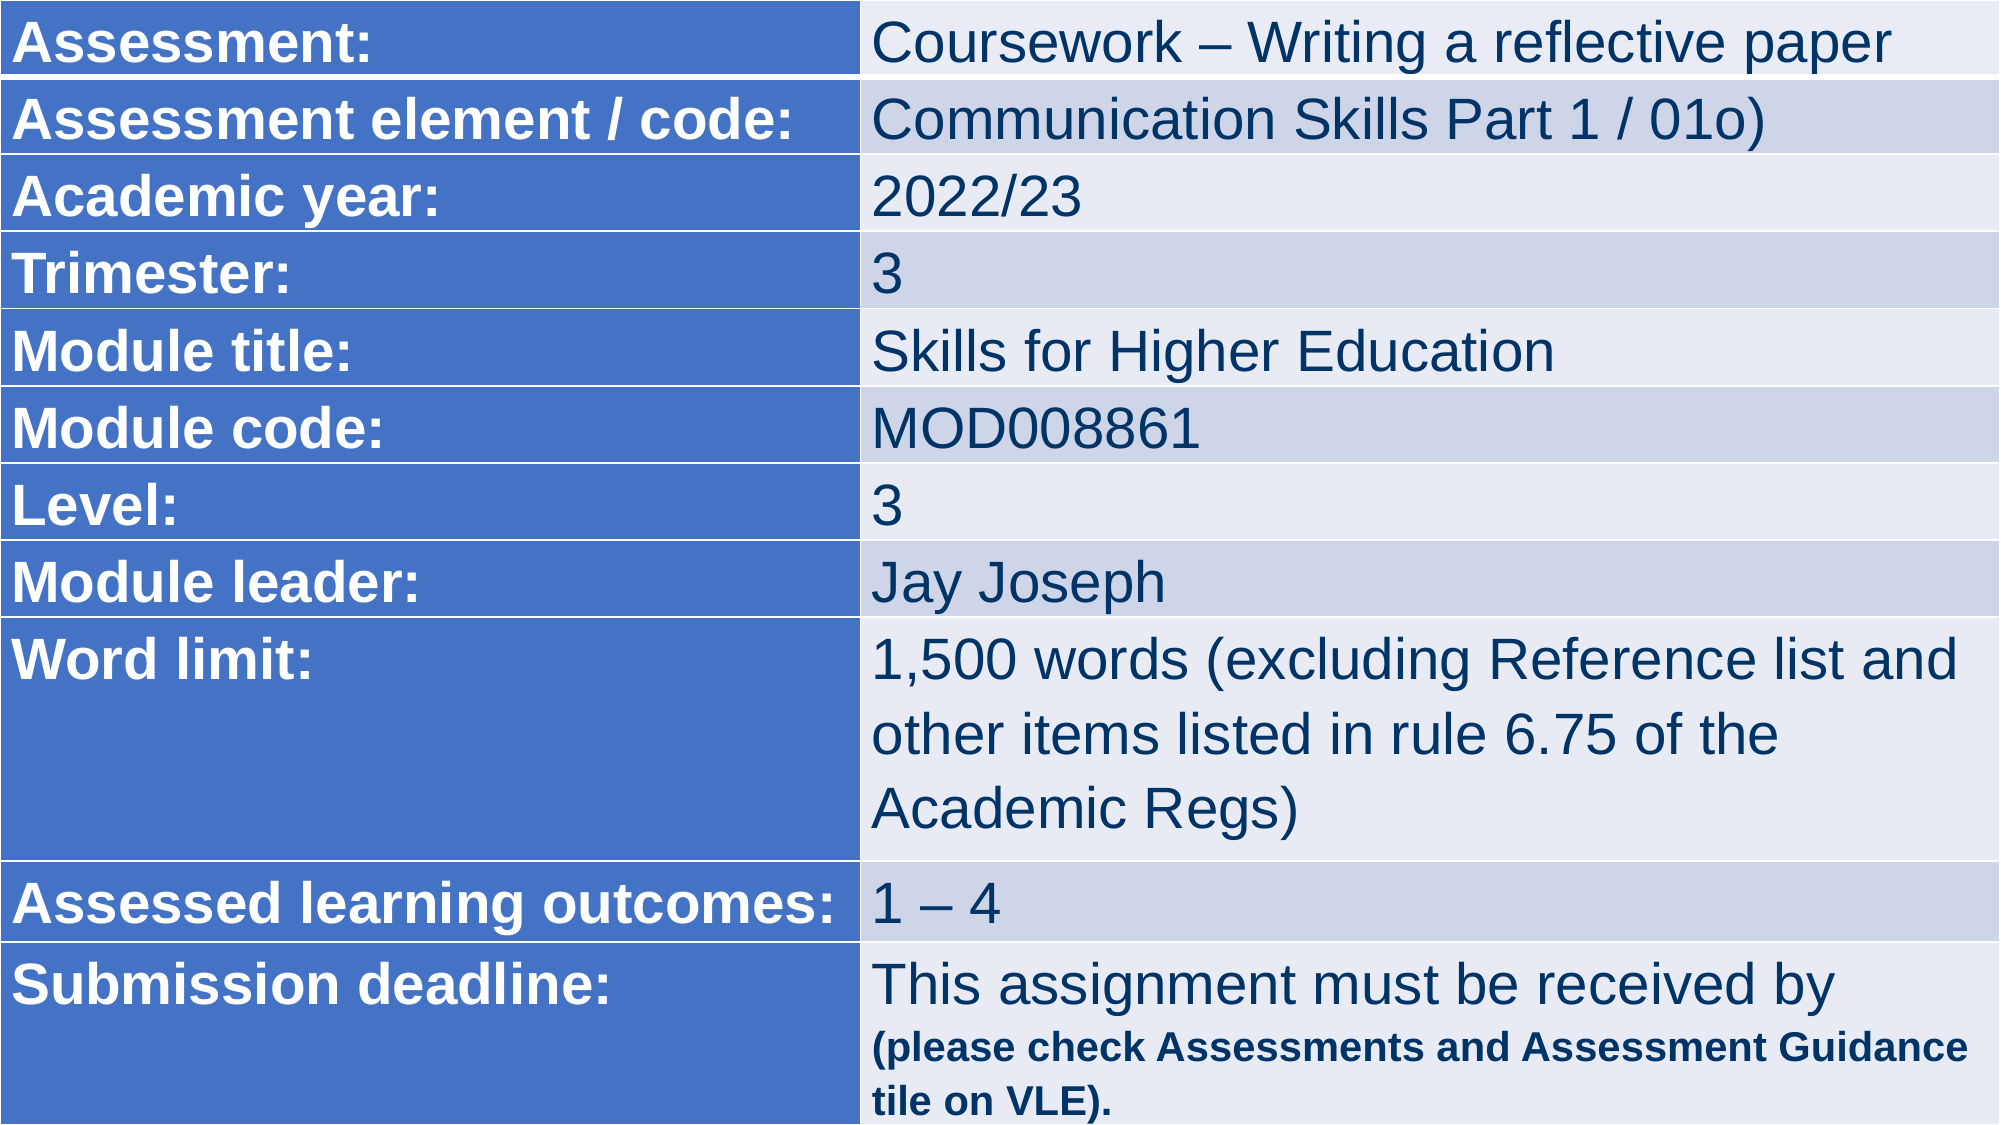

| Assessment: | Coursework – Writing a reflective paper |
| --- | --- |
| Assessment element / code: | Communication Skills Part 1 / 01o) |
| Academic year: | 2022/23 |
| Trimester: | 3 |
| Module title: | Skills for Higher Education |
| Module code: | MOD008861 |
| Level: | 3 |
| Module leader: | Jay Joseph |
| Word limit: | 1,500 words (excluding Reference list and other items listed in rule 6.75 of the Academic Regs) |
| Assessed learning outcomes: | 1 – 4 |
| Submission deadline: | This assignment must be received by (please check Assessments and Assessment Guidance tile on VLE). |